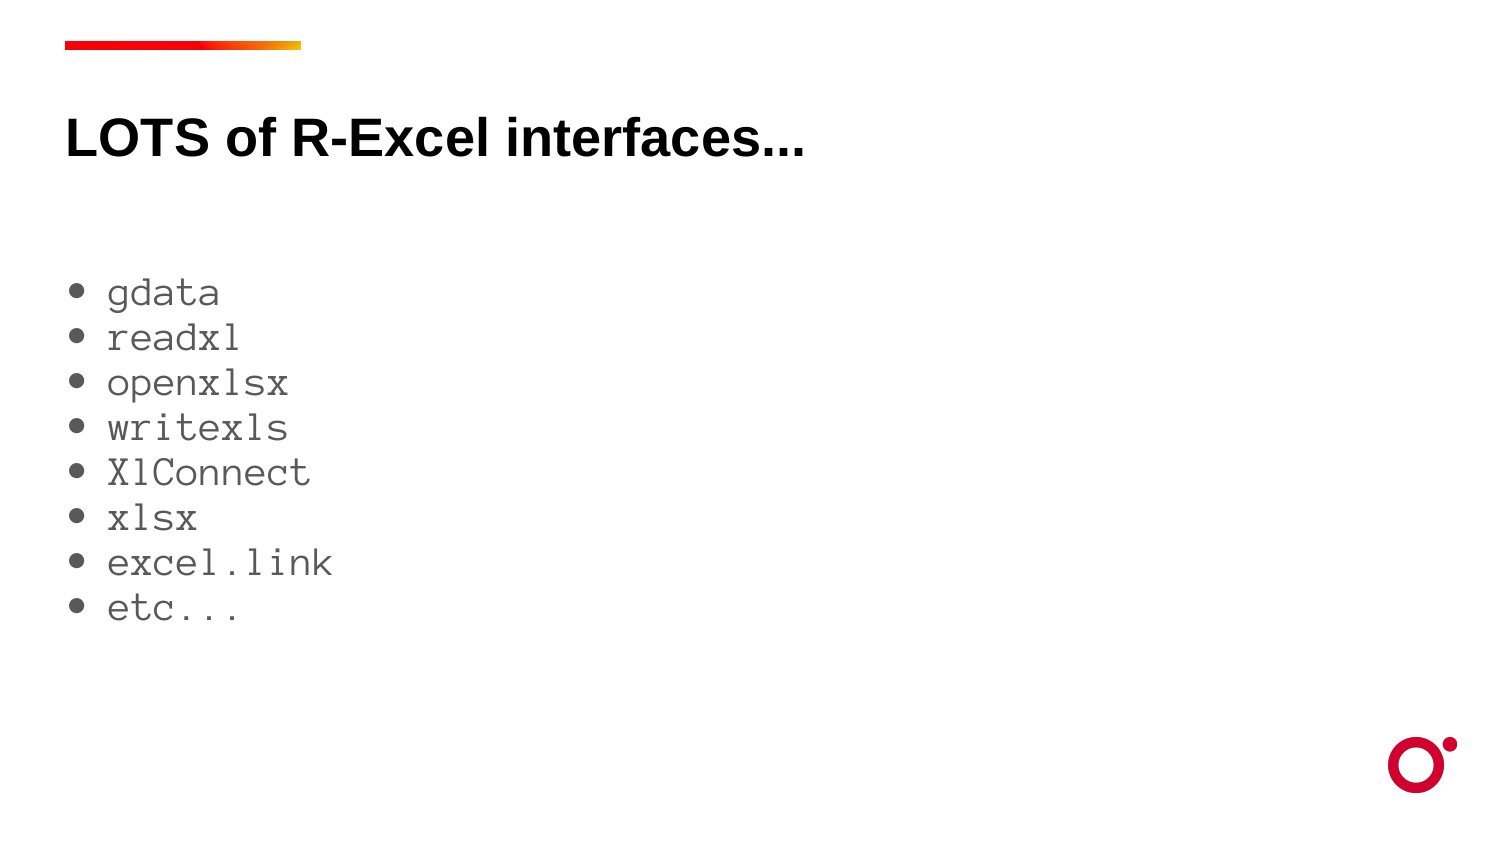

LOTS of R-Excel interfaces...

gdata
readxl
openxlsx
writexls
XlConnect
xlsx
excel.link
etc...